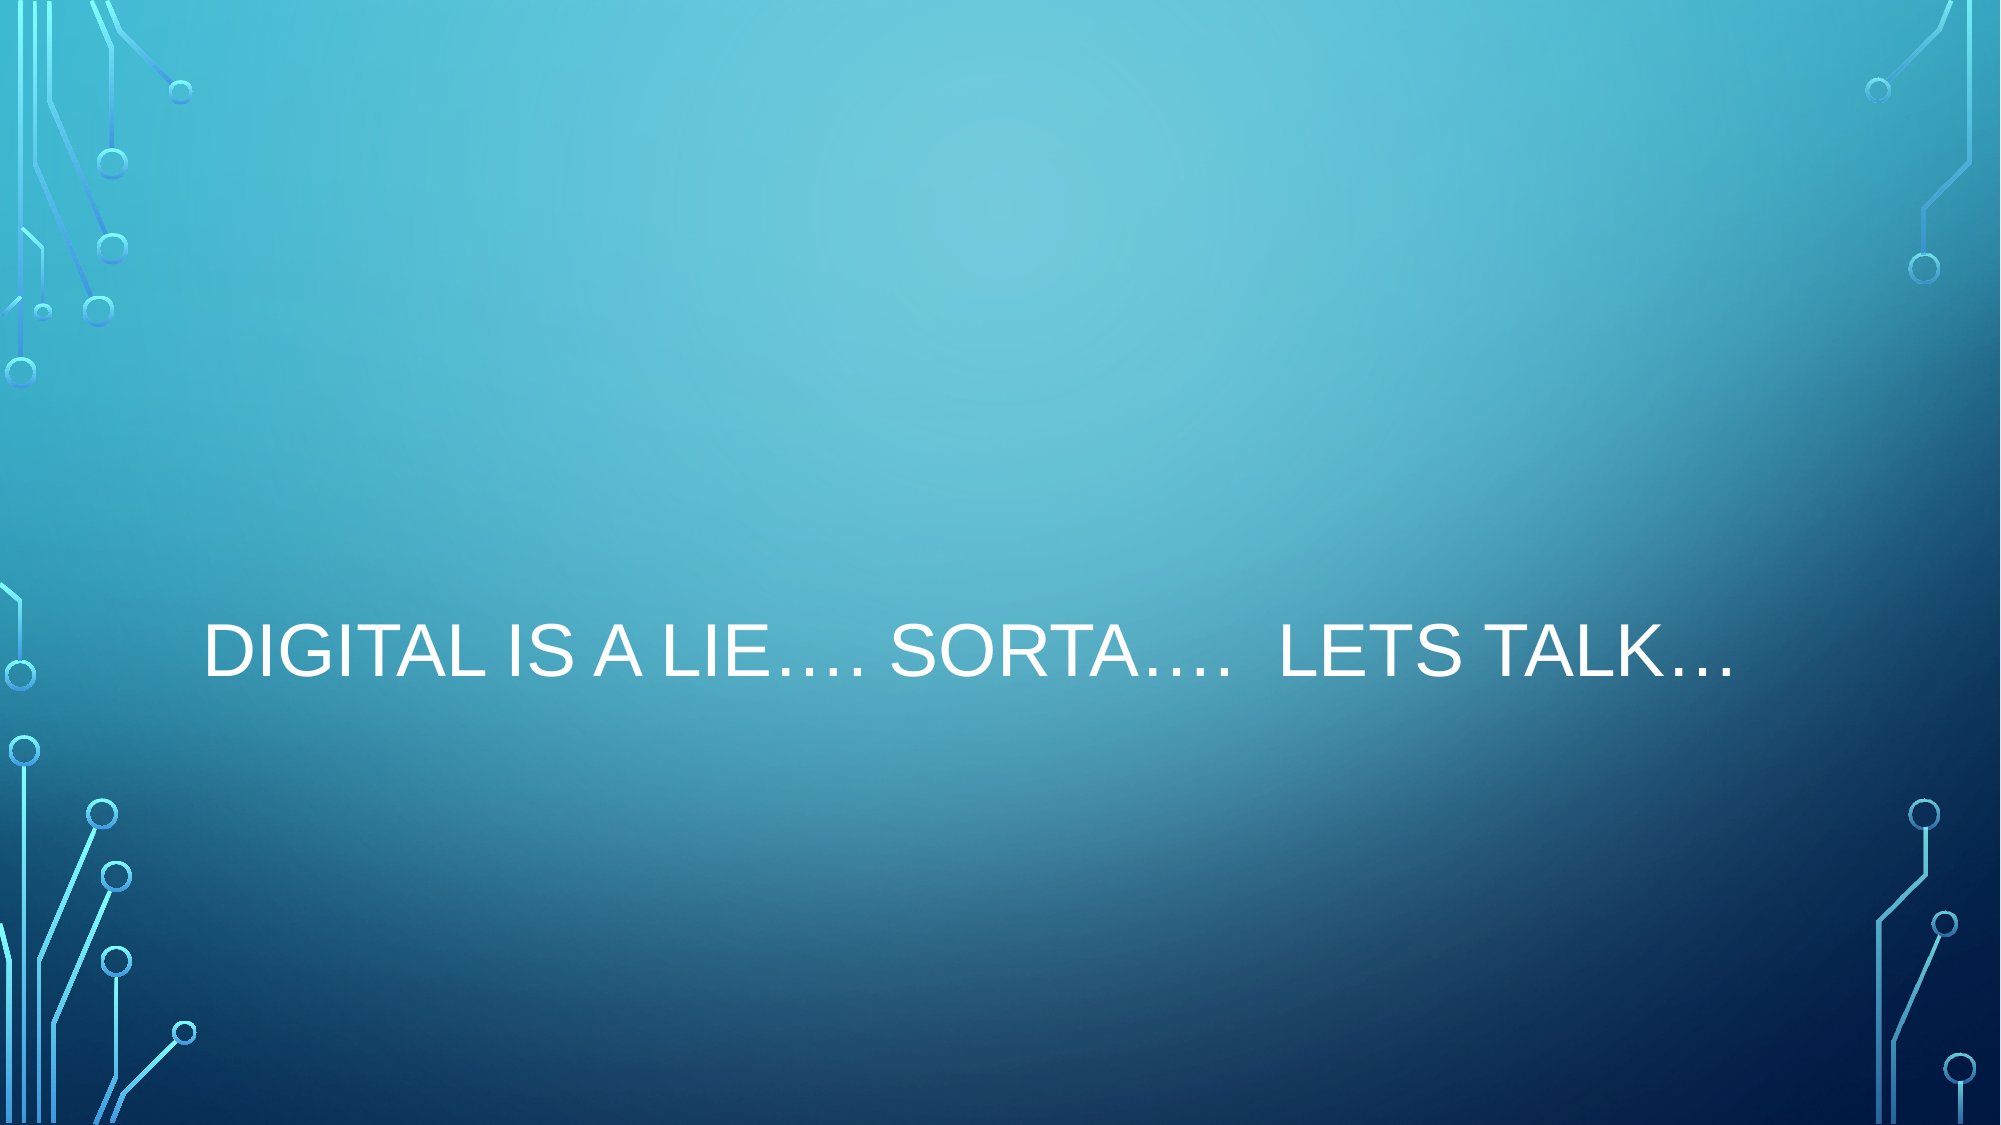

# Digital is a lie…. Sorta….  Lets talk…